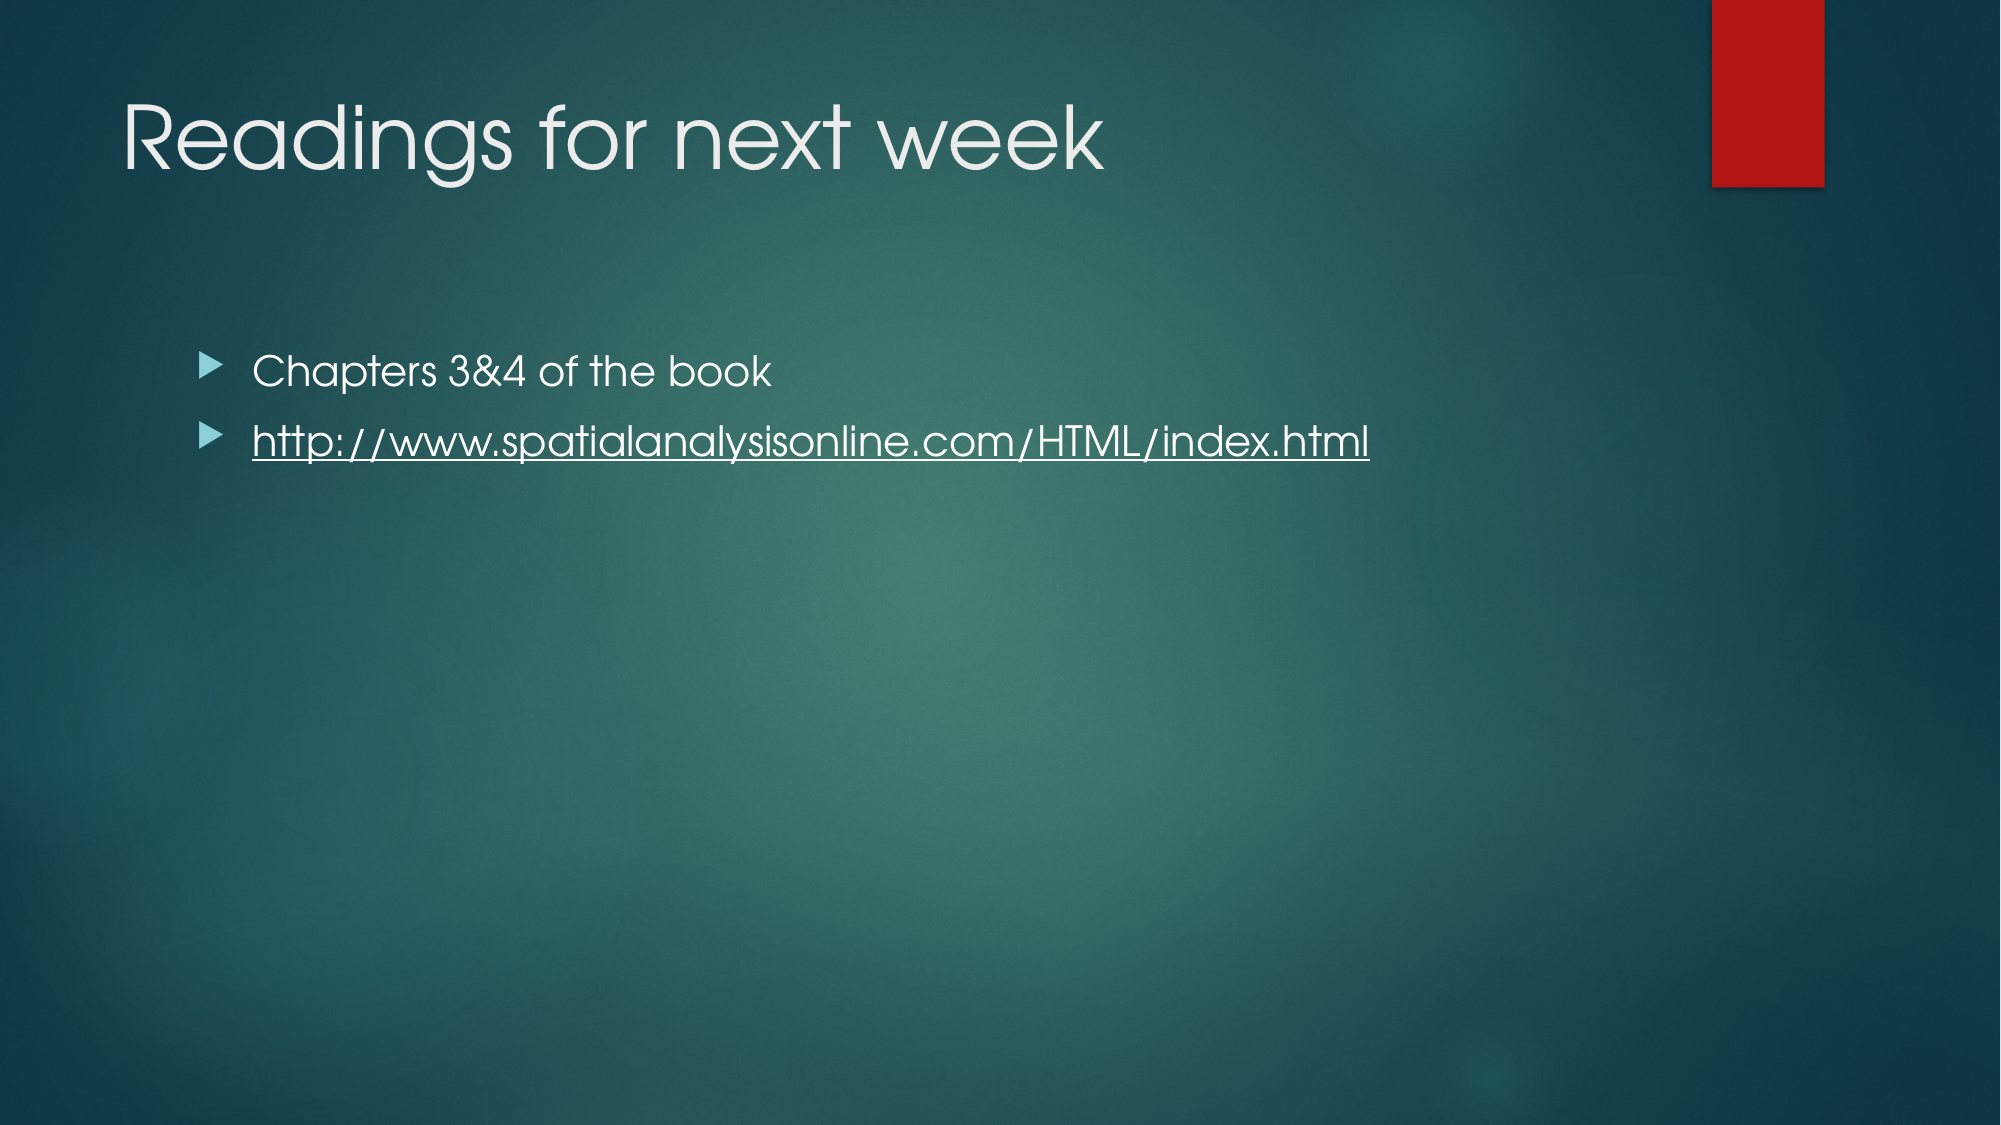

# Readings for next week
Chapters 3&4 of the book
http://www.spatialanalysisonline.com/HTML/index.html